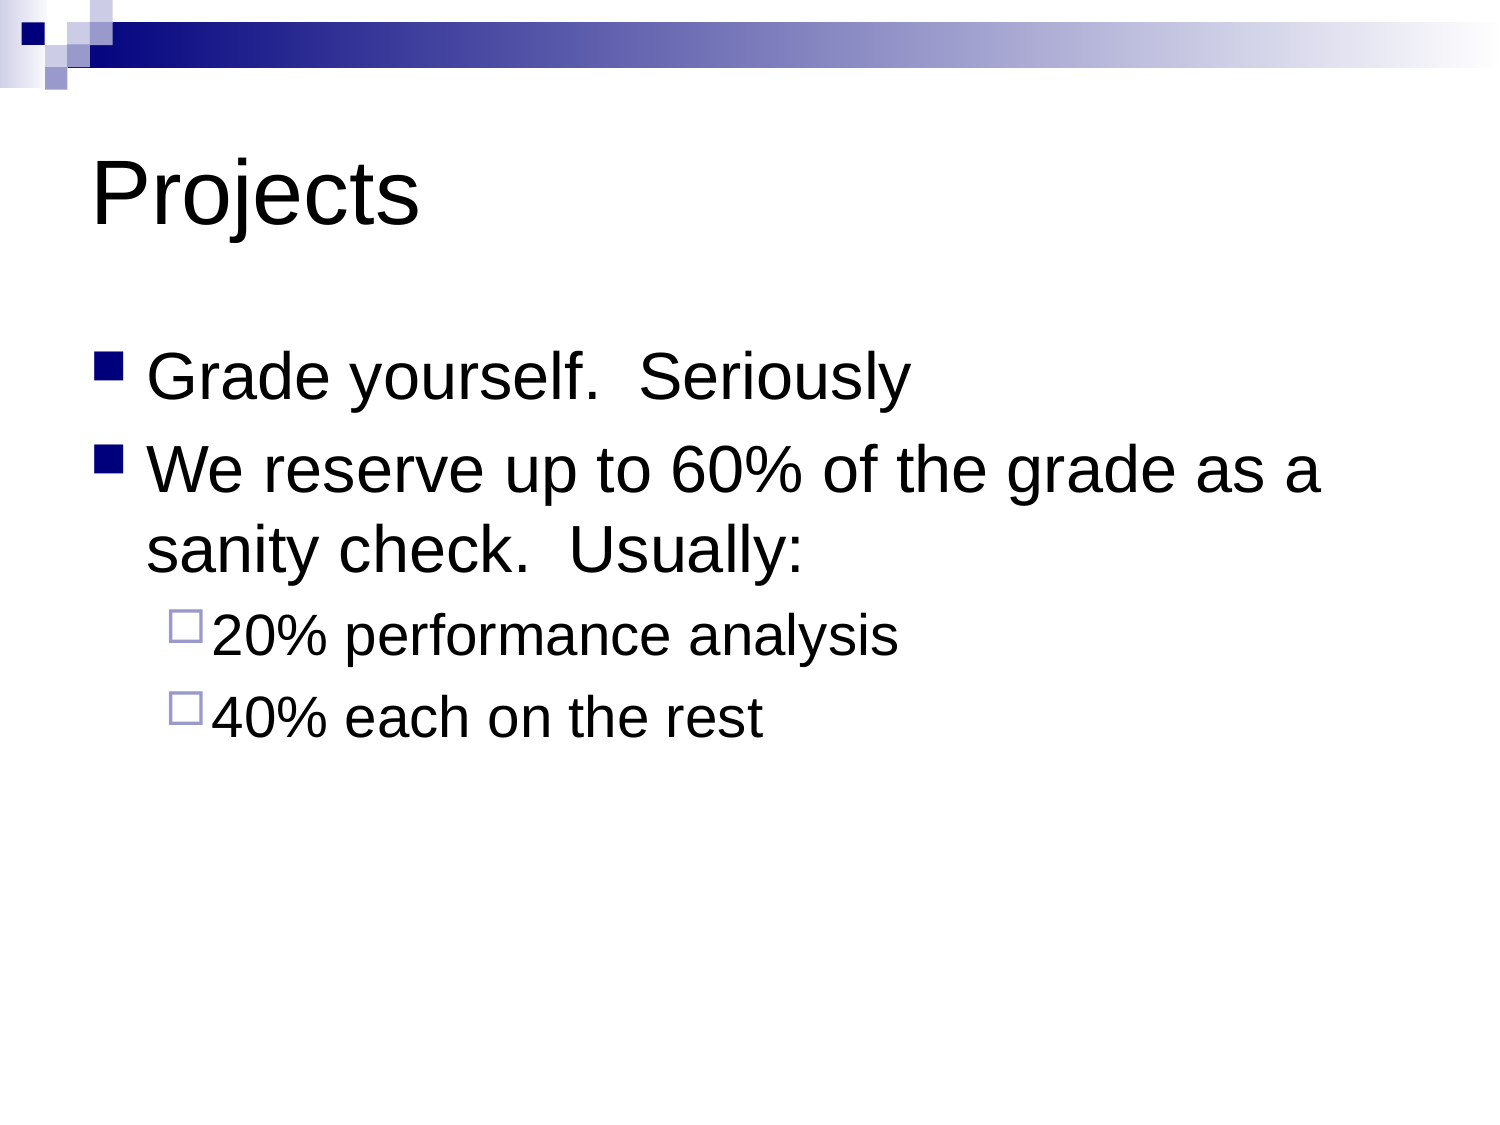

# Projects
Grade yourself.  Seriously
We reserve up to 60% of the grade as a sanity check.  Usually:
20% performance analysis
40% each on the rest